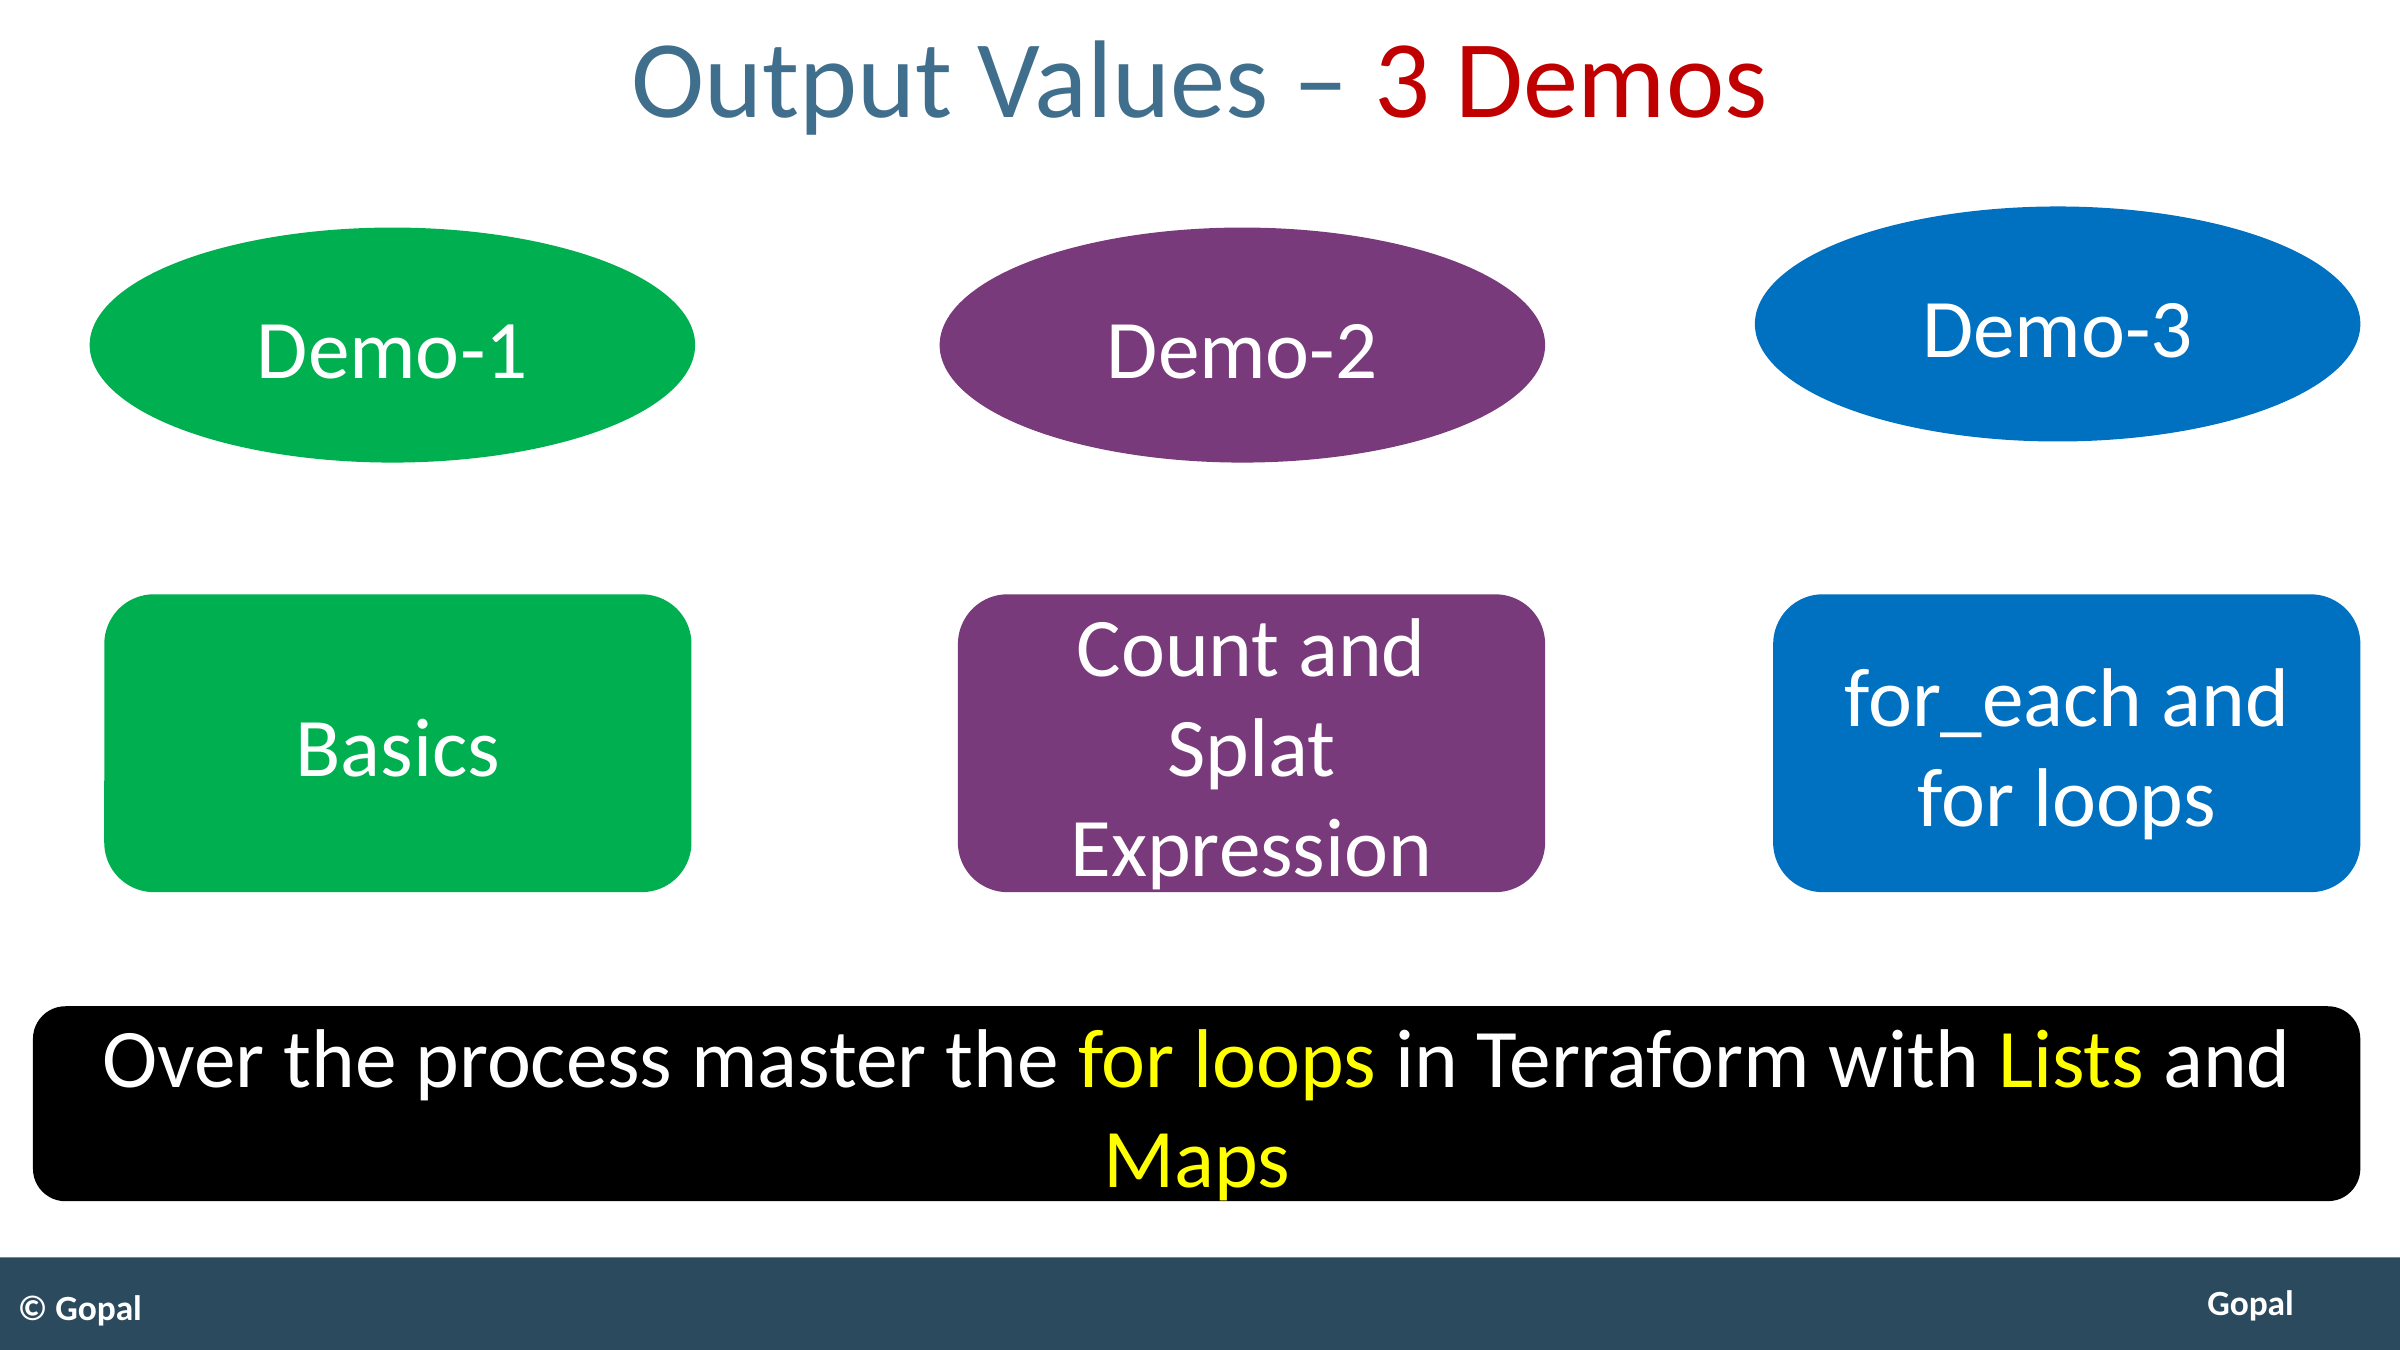

# Output Values – 3 Demos
Demo-3
Demo-1
Demo-2
Basics
Count and Splat Expression
for_each and for loops
Over the process master the for loops in Terraform with Lists and Maps
© Gopal